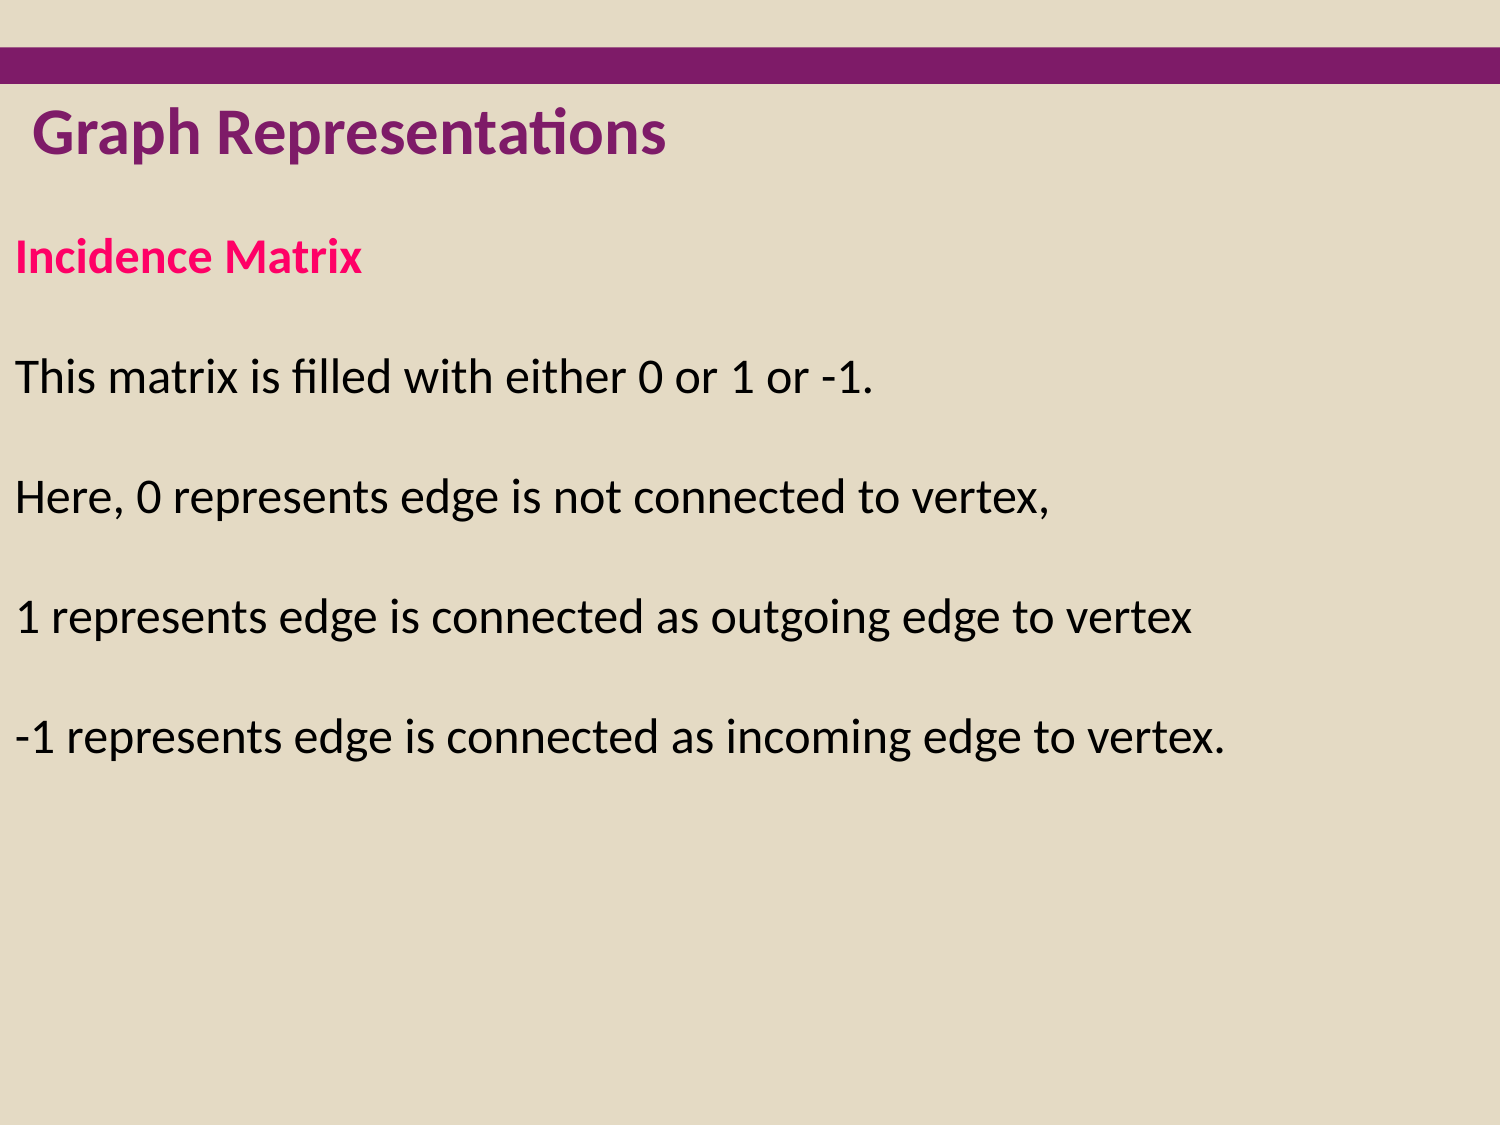

Graph Representations

Incidence Matrix

This matrix is filled with either 0 or 1 or -1.

Here, 0 represents edge is not connected to vertex,

1 represents edge is connected as outgoing edge to vertex

-1 represents edge is connected as incoming edge to vertex.